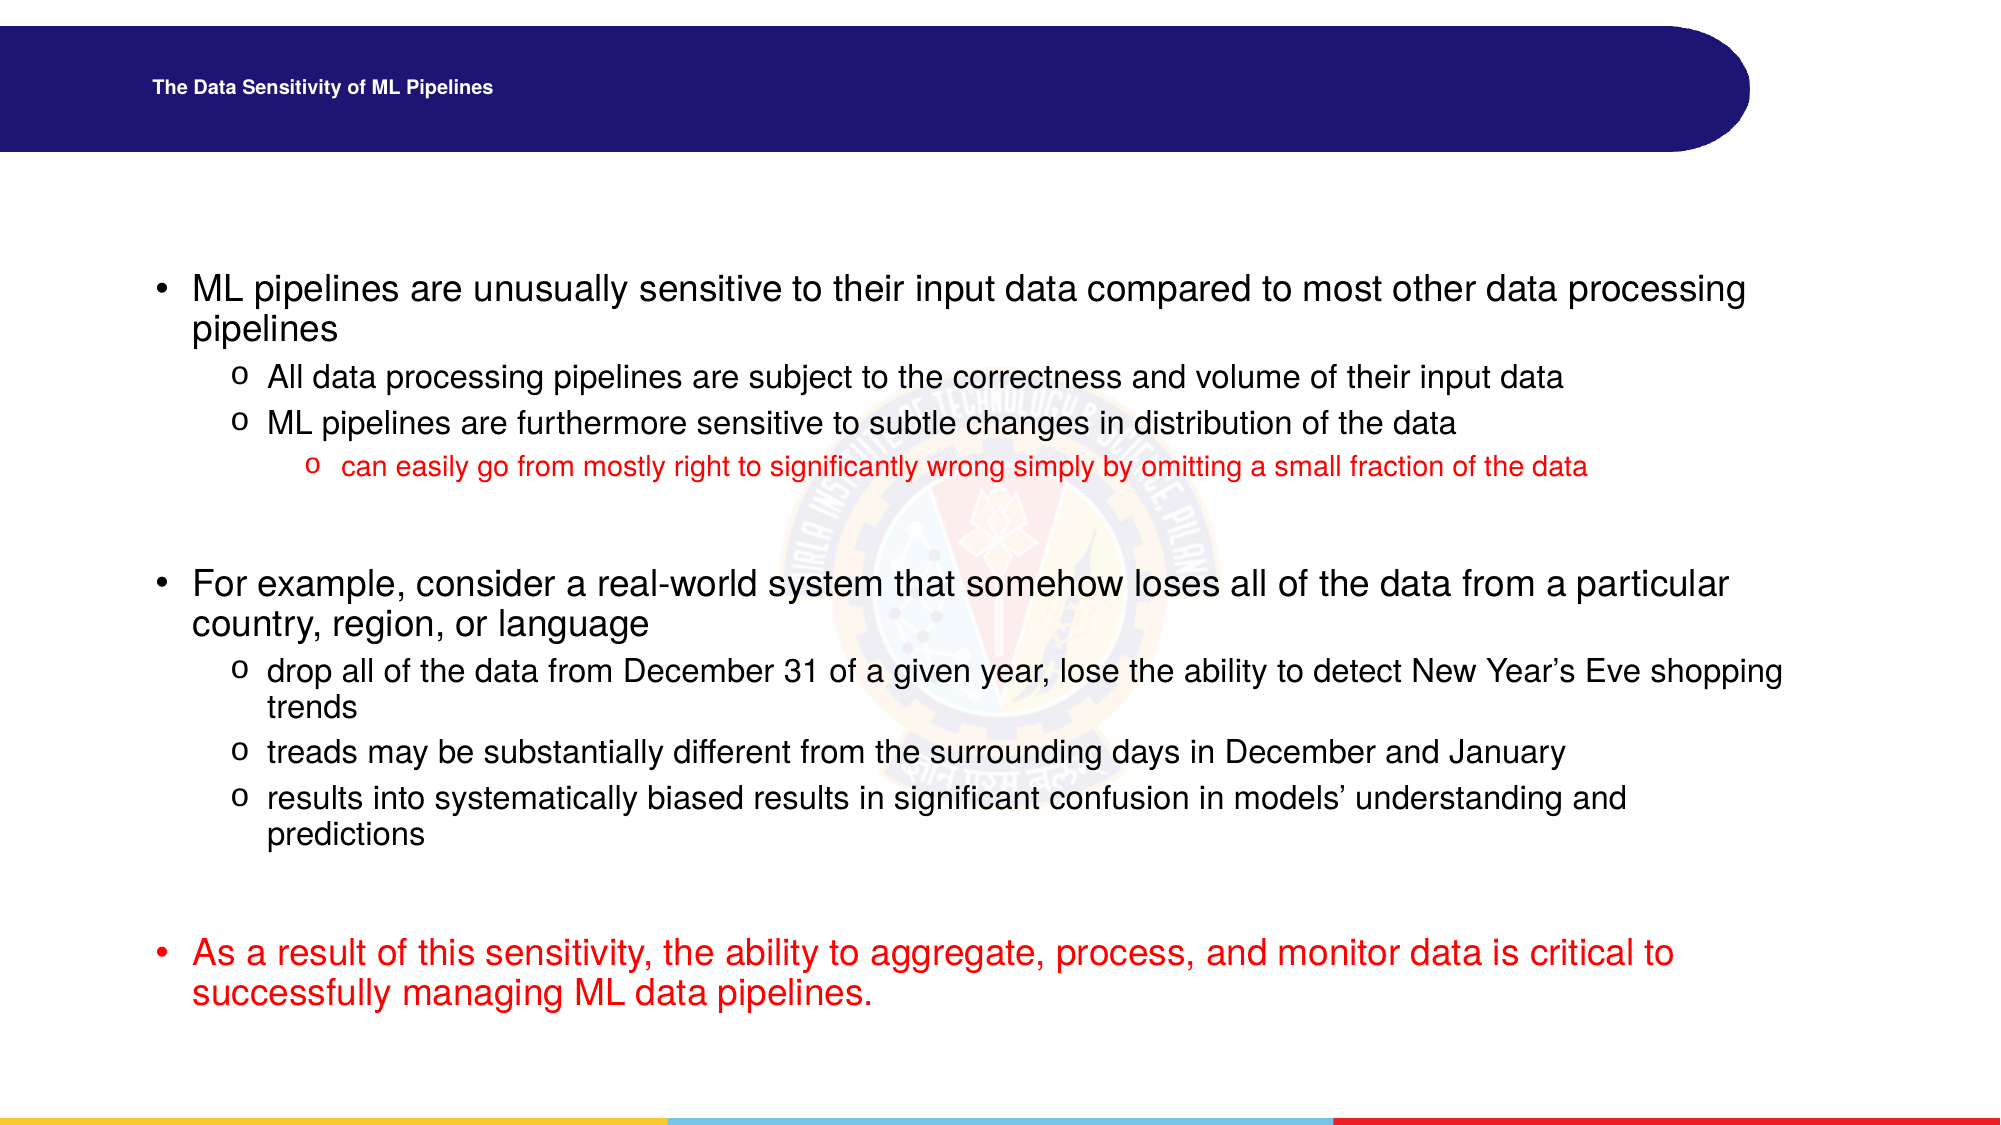

# The Data Sensitivity of ML Pipelines

ML pipelines are unusually sensitive to their input data compared to most other data processing pipelines
All data processing pipelines are subject to the correctness and volume of their input data
ML pipelines are furthermore sensitive to subtle changes in distribution of the data
can easily go from mostly right to significantly wrong simply by omitting a small fraction of the data

For example, consider a real-world system that somehow loses all of the data from a particular country, region, or language
drop all of the data from December 31 of a given year, lose the ability to detect New Year’s Eve shopping trends
treads may be substantially different from the surrounding days in December and January
results into systematically biased results in significant confusion in models’ understanding and predictions

As a result of this sensitivity, the ability to aggregate, process, and monitor data is critical to successfully managing ML data pipelines.